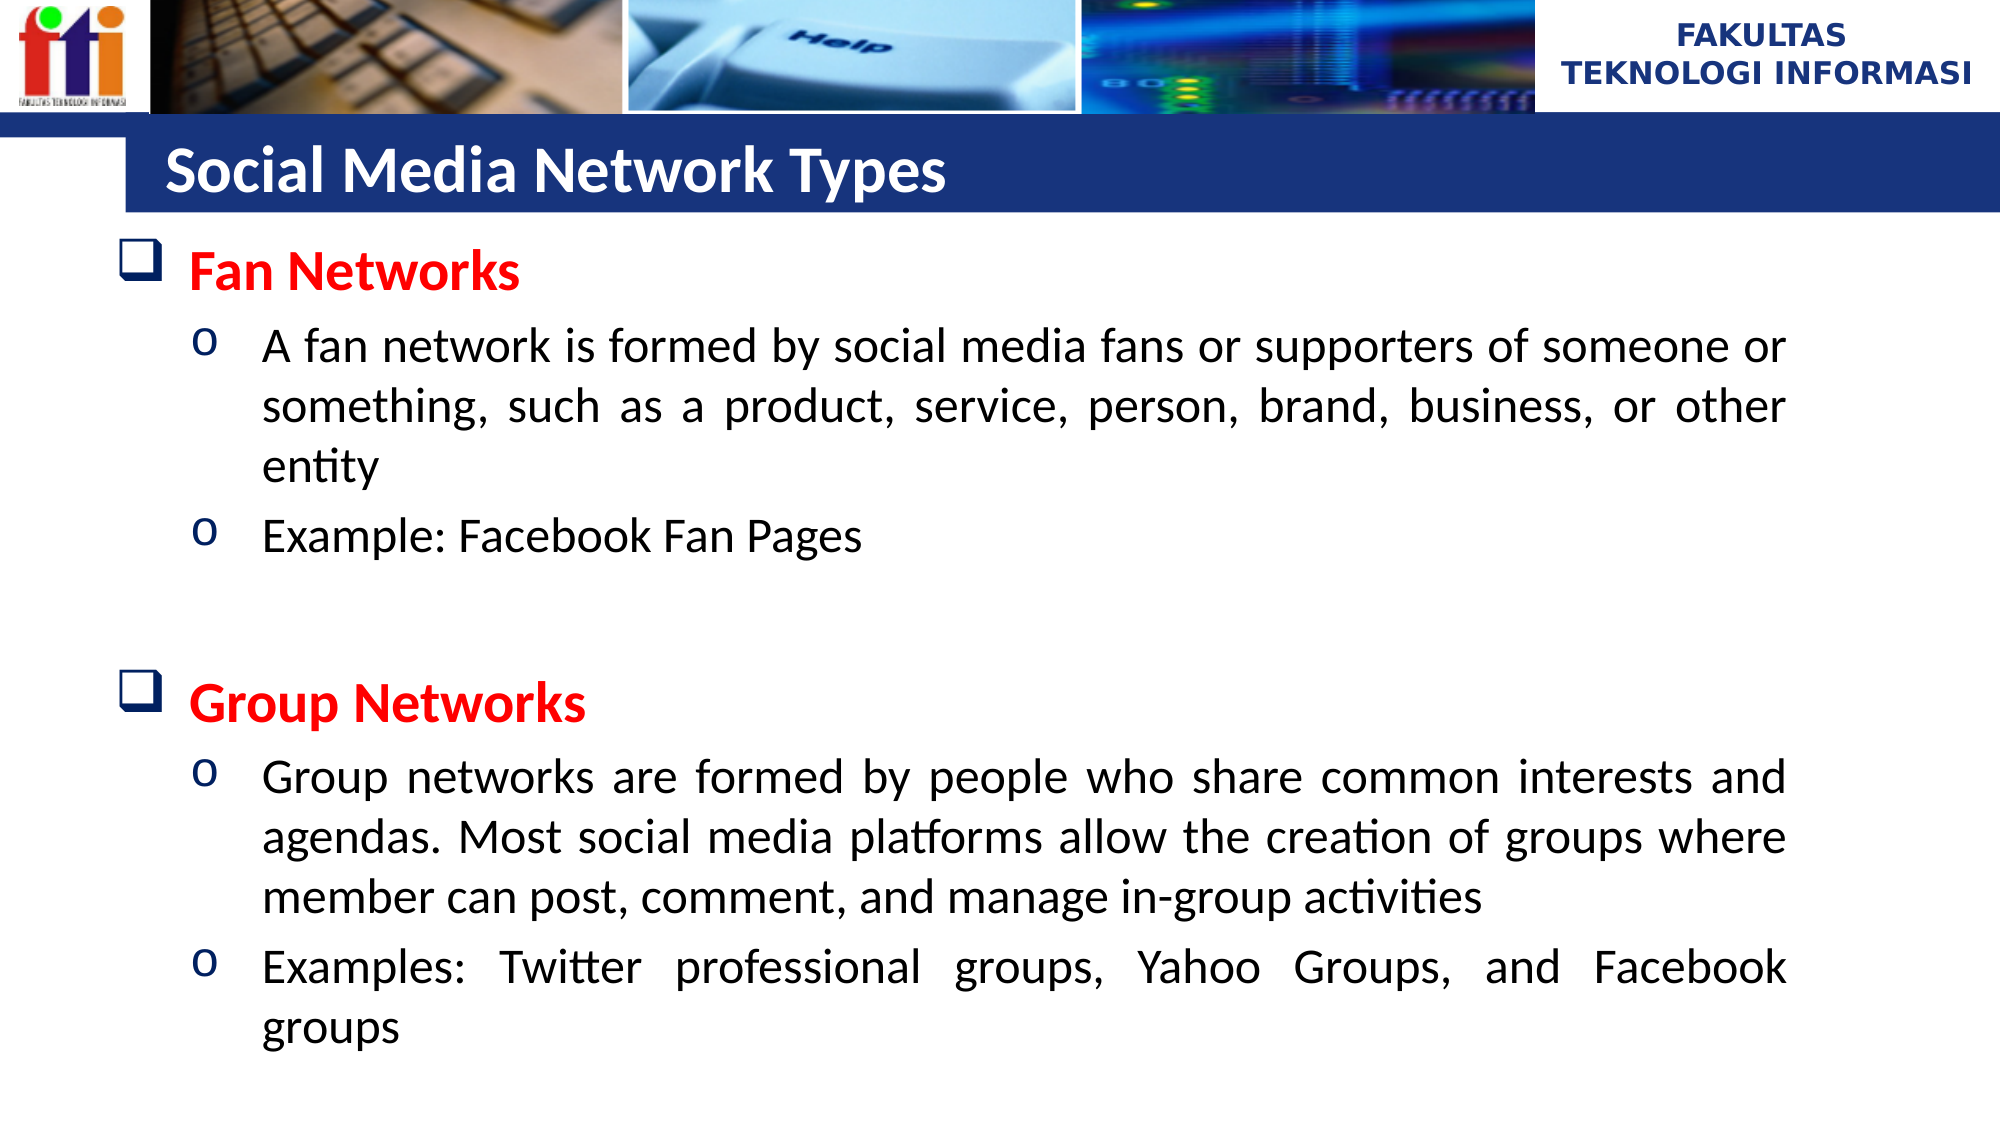

# Social Media Network Types
Fan Networks
A fan network is formed by social media fans or supporters of someone or something, such as a product, service, person, brand, business, or other entity
Example: Facebook Fan Pages

Group Networks
Group networks are formed by people who share common interests and agendas. Most social media platforms allow the creation of groups where member can post, comment, and manage in-group activities
Examples: Twitter professional groups, Yahoo Groups, and Facebook groups